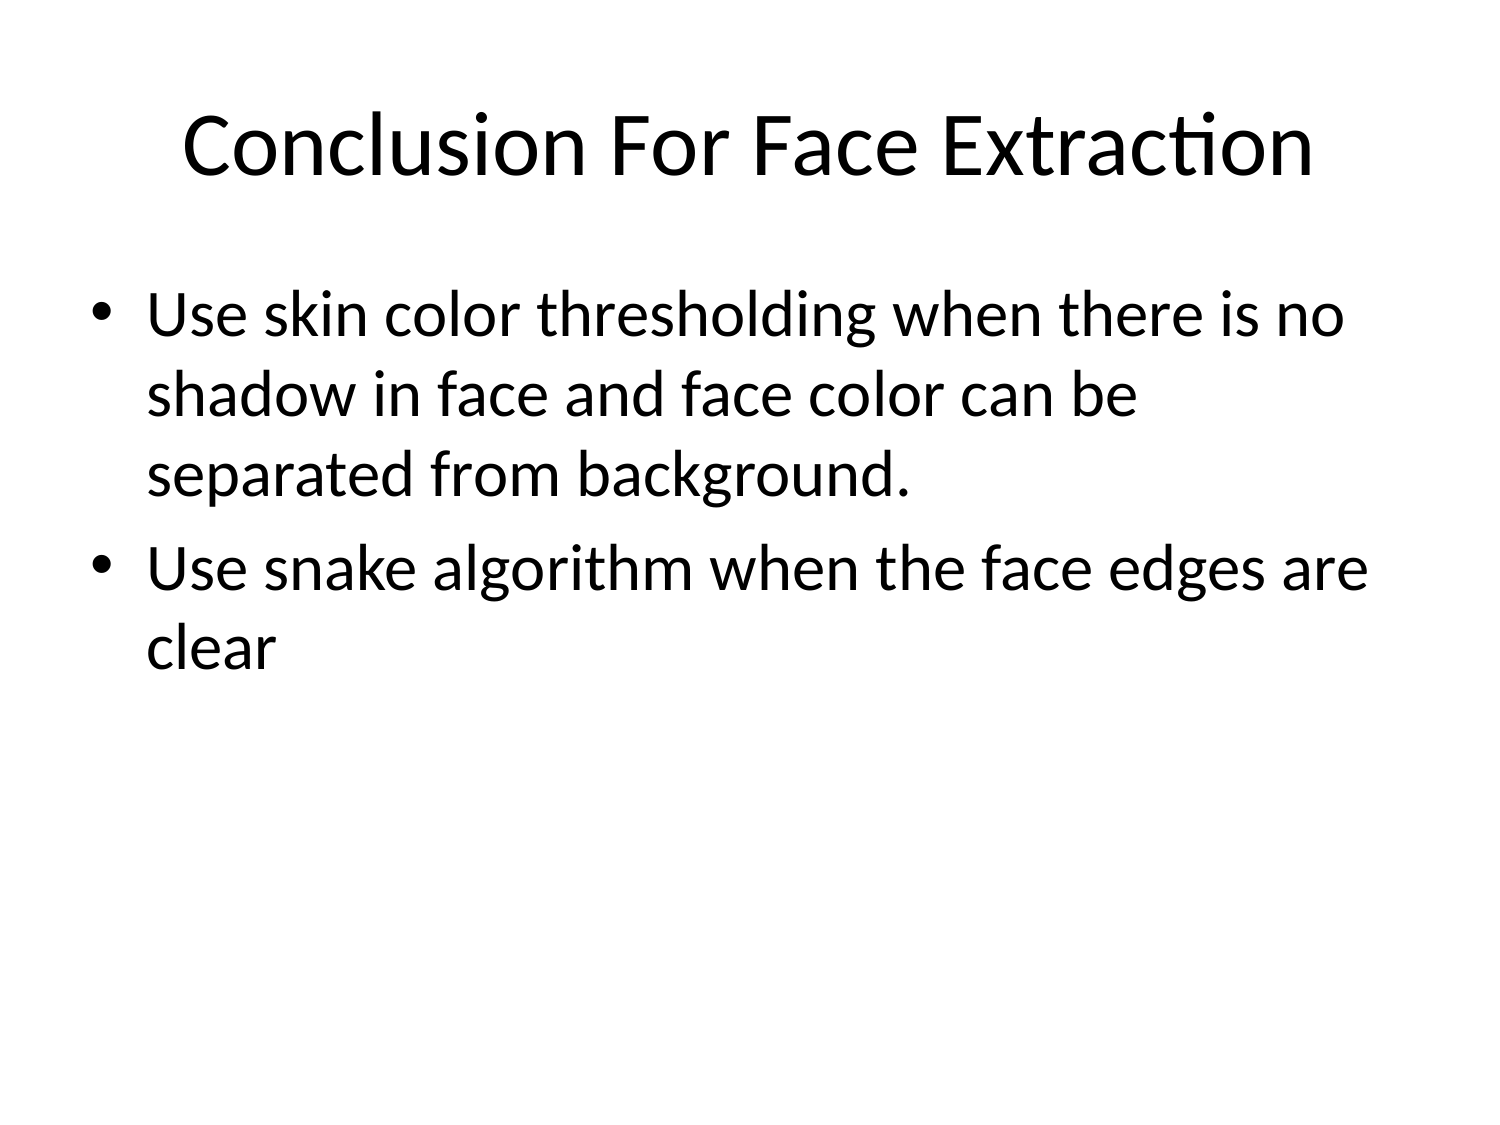

# Conclusion For Face Extraction
Use skin color thresholding when there is no shadow in face and face color can be separated from background.
Use snake algorithm when the face edges are clear